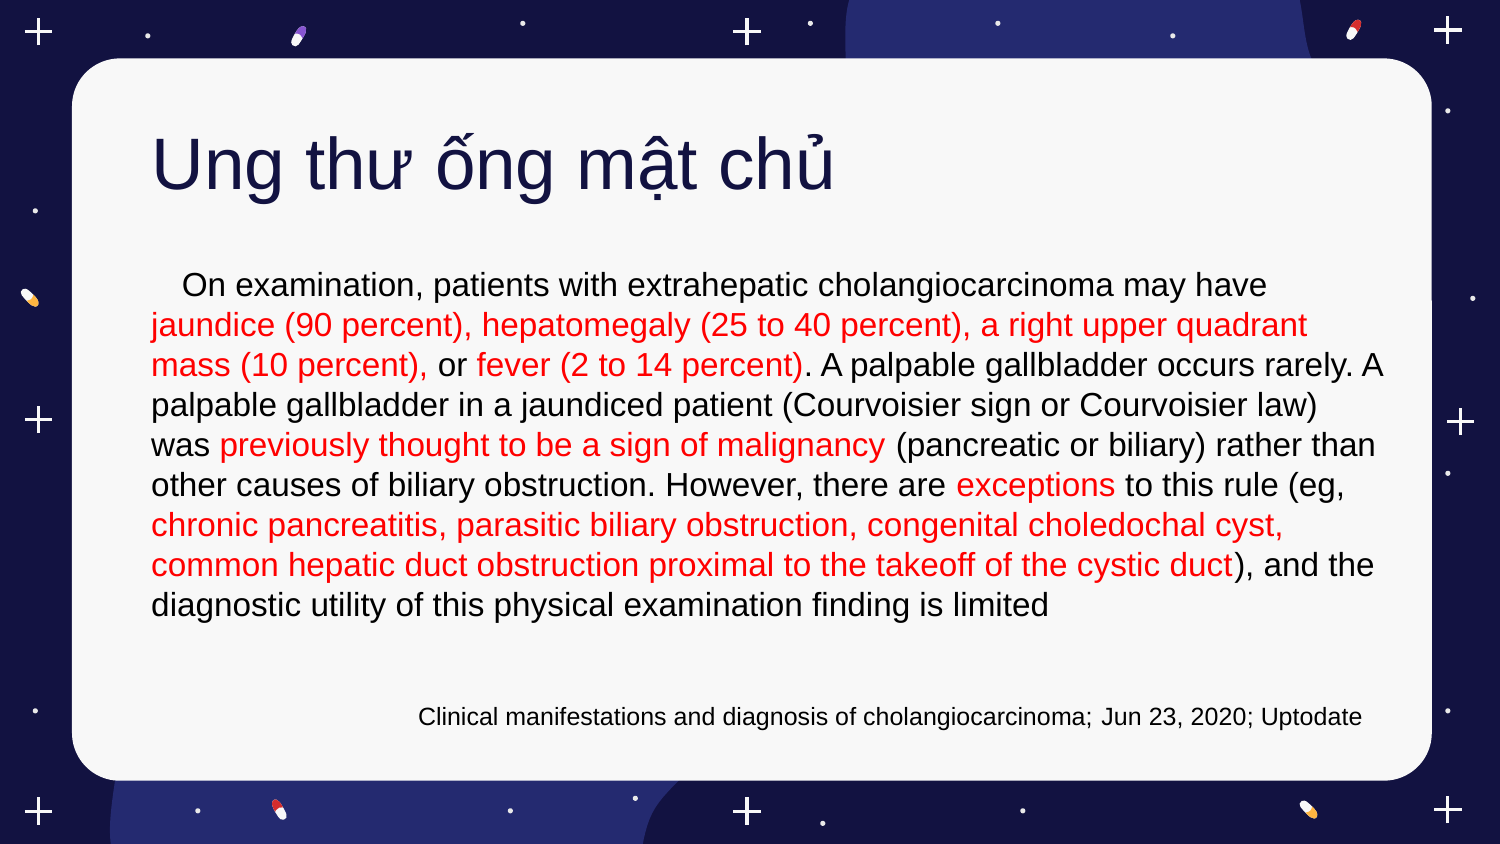

# Ung thư ống mật chủ
On examination, patients with extrahepatic cholangiocarcinoma may have jaundice (90 percent), hepatomegaly (25 to 40 percent), a right upper quadrant mass (10 percent), or fever (2 to 14 percent). A palpable gallbladder occurs rarely. A palpable gallbladder in a jaundiced patient (Courvoisier sign or Courvoisier law) was previously thought to be a sign of malignancy (pancreatic or biliary) rather than other causes of biliary obstruction. However, there are exceptions to this rule (eg, chronic pancreatitis, parasitic biliary obstruction, congenital choledochal cyst, common hepatic duct obstruction proximal to the takeoff of the cystic duct), and the diagnostic utility of this physical examination finding is limited

Clinical manifestations and diagnosis of cholangiocarcinoma; Jun 23, 2020; Uptodate